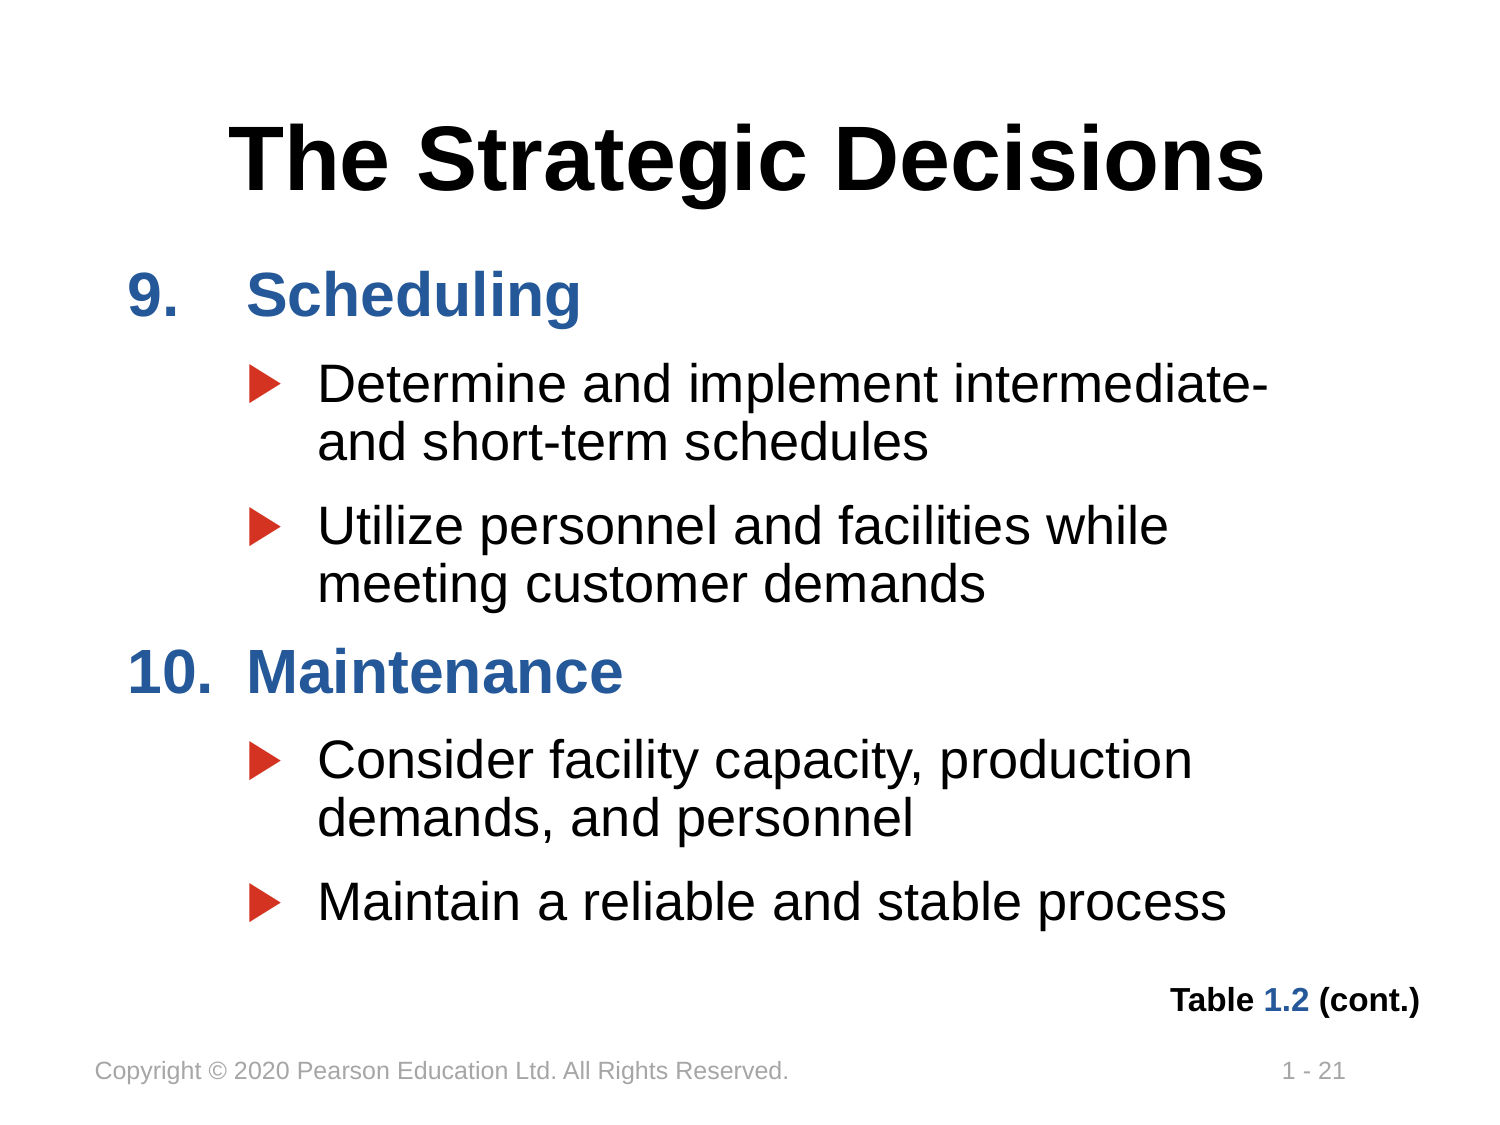

# The Strategic Decisions
Scheduling
Determine and implement intermediate- and short-term schedules
Utilize personnel and facilities while meeting customer demands
Maintenance
Consider facility capacity, production demands, and personnel
Maintain a reliable and stable process
Table 1.2 (cont.)